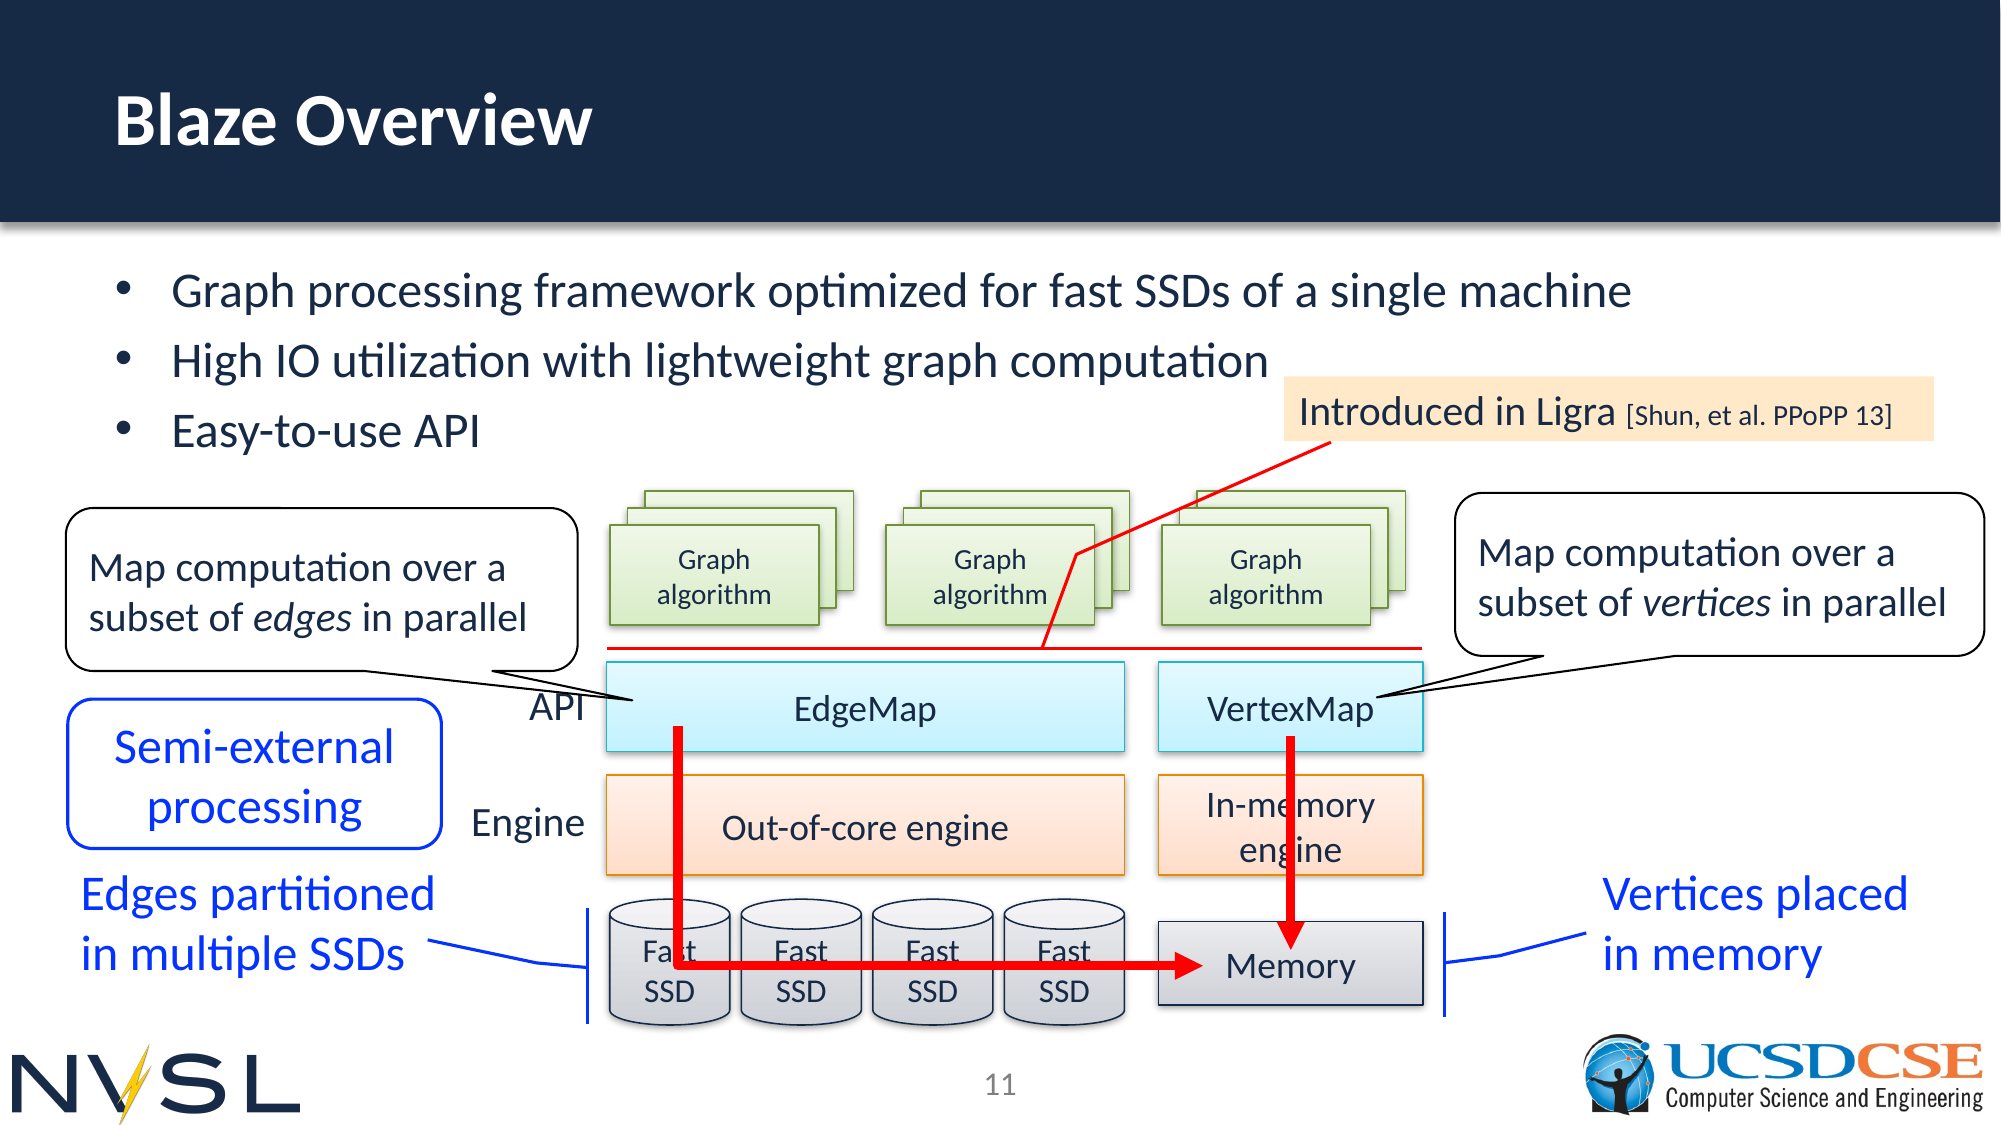

# Blaze Overview
Graph processing framework optimized for fast SSDs of a single machine
High IO utilization with lightweight graph computation
Easy-to-use API

Introduced in Ligra [Shun, et al. PPoPP 13]
Map computation over a subset of vertices in parallel
Map computation over a subset of edges in parallel
Graph algorithm
Graph algorithm
Graph algorithm
Graph algorithm
Graph algorithm
Graph algorithm
Graph algorithm
Graph algorithm
Graph algorithm
EdgeMap
VertexMap
API
Semi-external processing
Out-of-core engine
In-memory engine
Engine
Vertices placed in memory
Edges partitioned in multiple SSDs
Fast SSD
Fast SSD
Fast SSD
Fast SSD

Memory